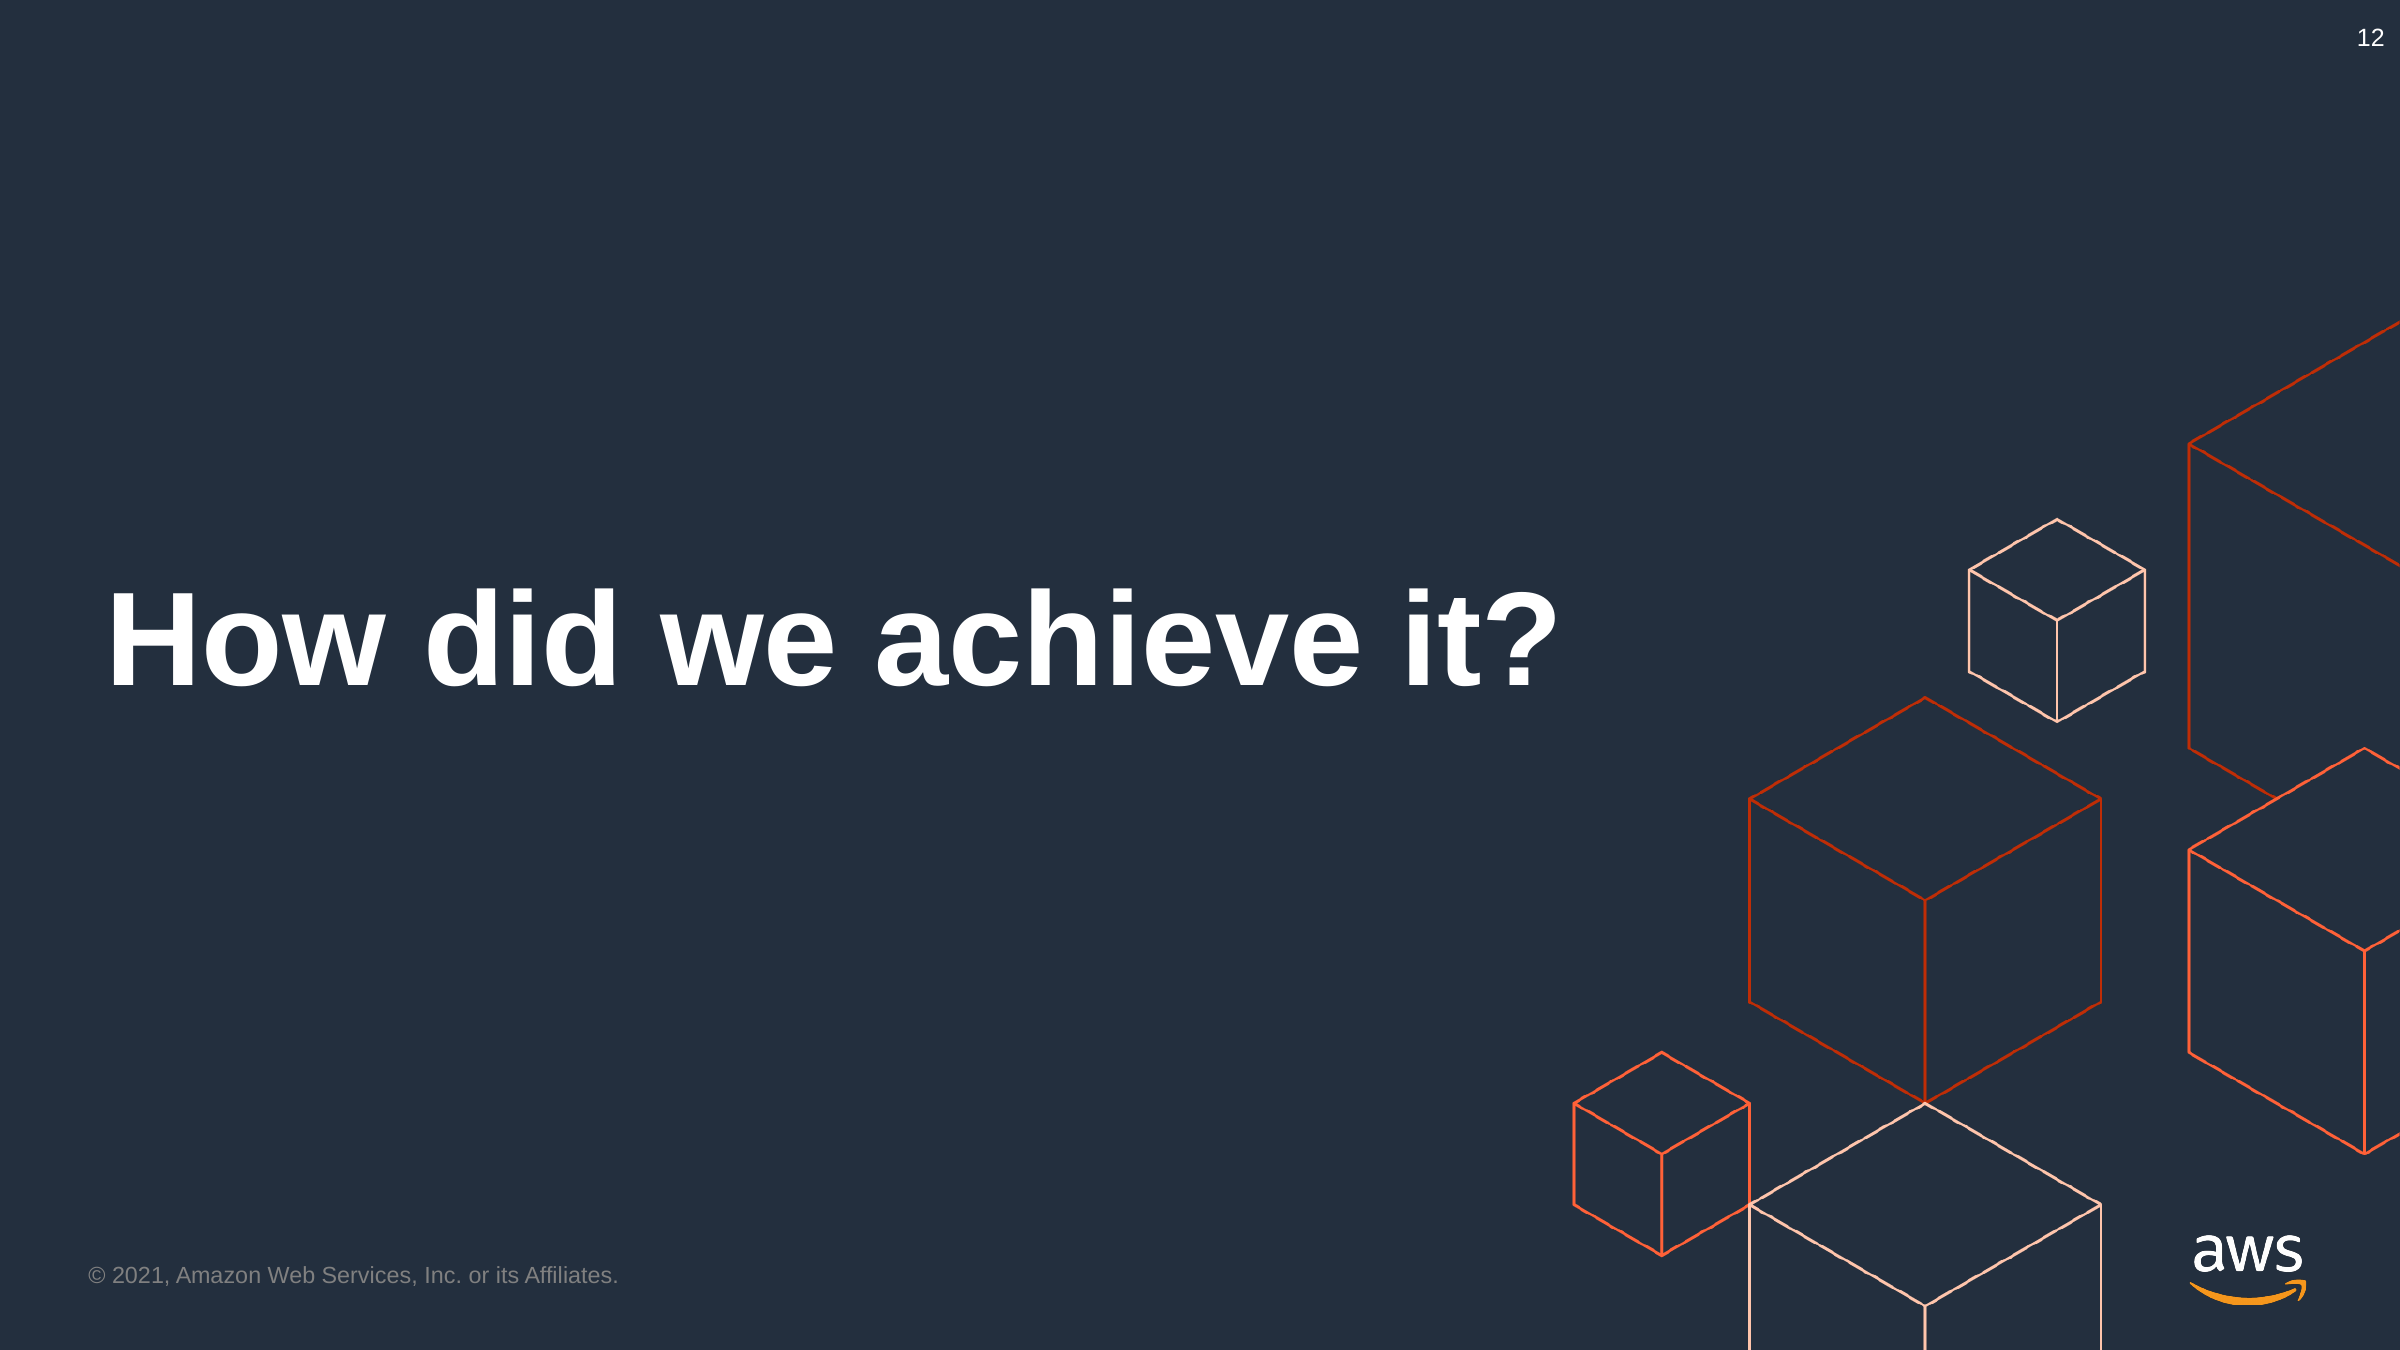

12
# How did we achieve it?